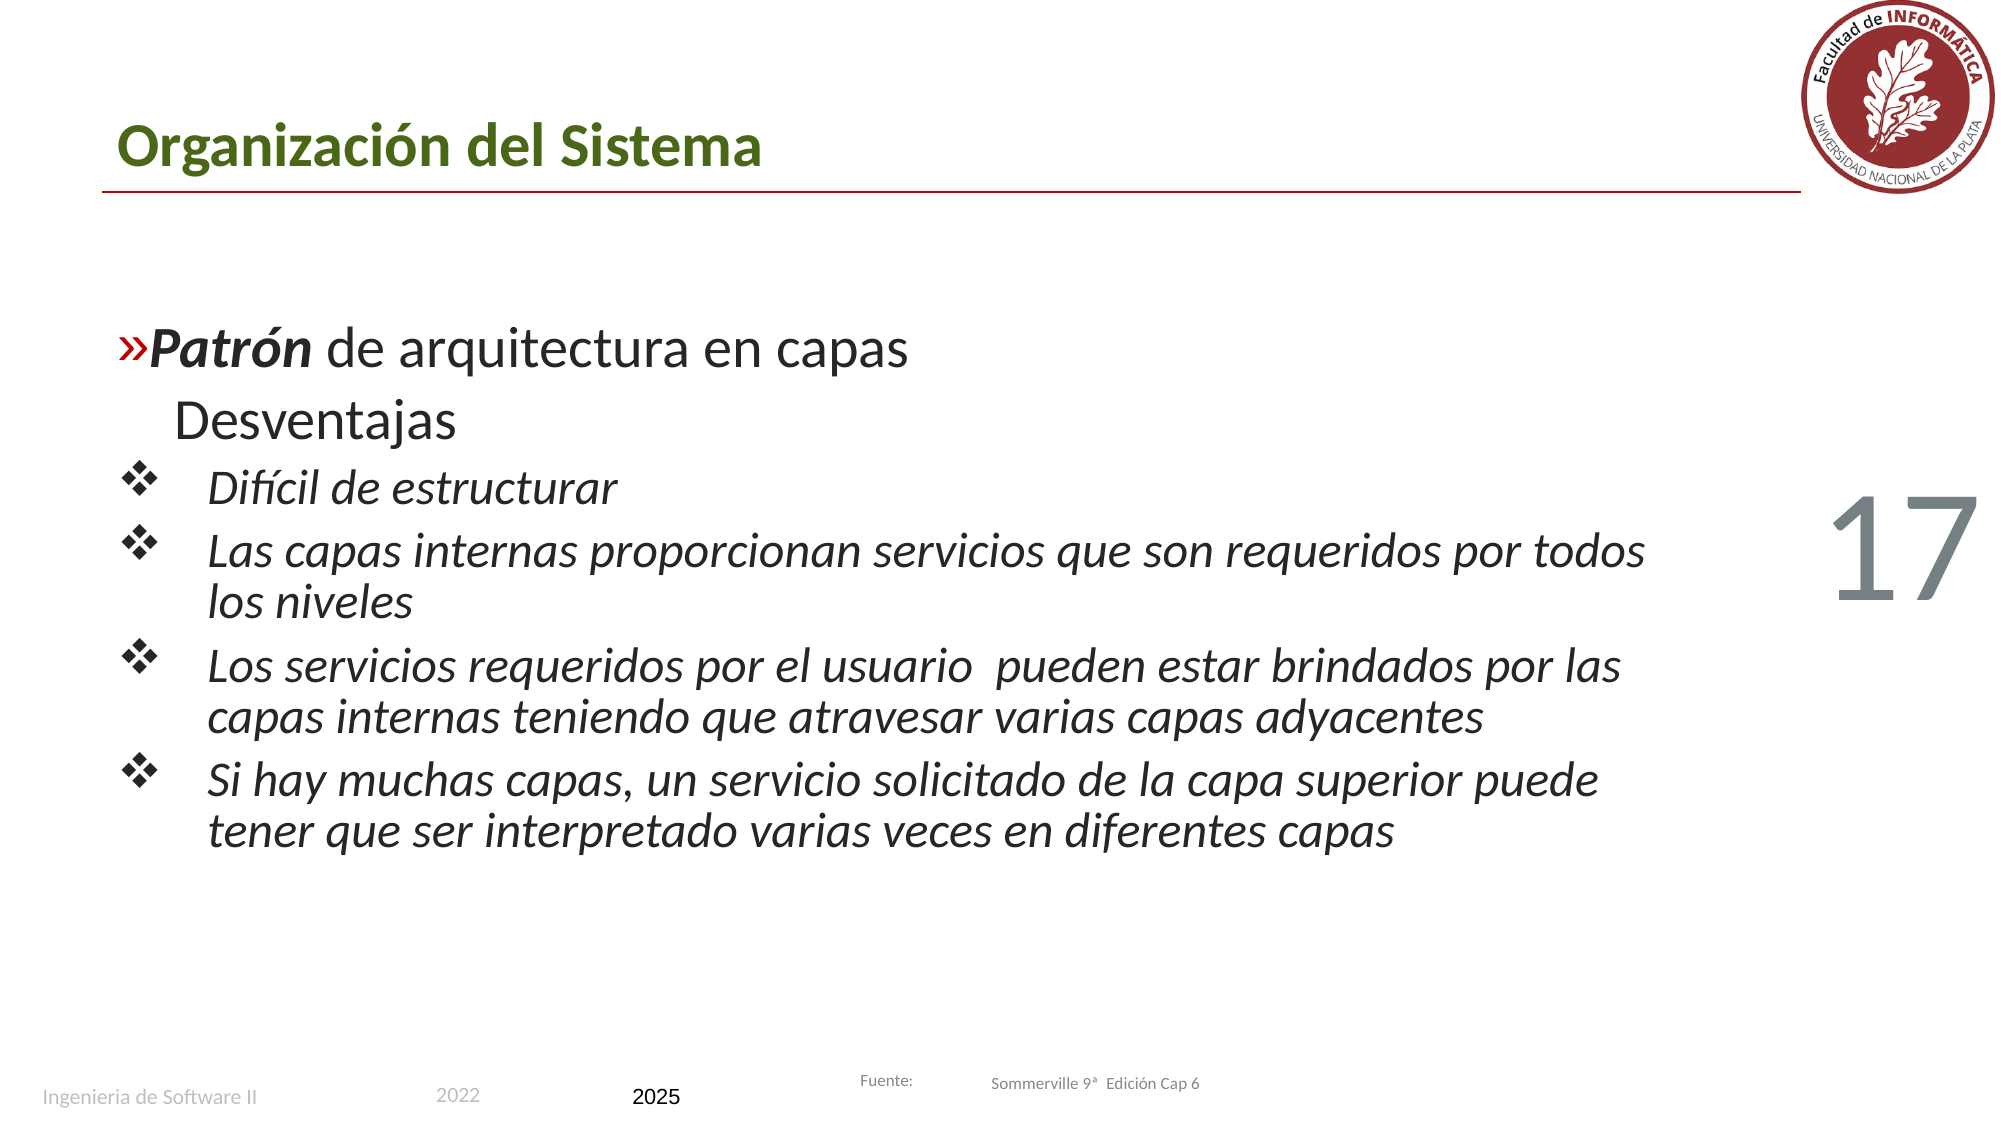

# Organización del Sistema
Patrón de arquitectura en capas
Desventajas
Difícil de estructurar
Las capas internas proporcionan servicios que son requeridos por todos los niveles
Los servicios requeridos por el usuario  pueden estar brindados por las capas internas teniendo que atravesar varias capas adyacentes
Si hay muchas capas, un servicio solicitado de la capa superior puede tener que ser interpretado varias veces en diferentes capas
17
Sommerville 9ª  Edición Cap 6

2022
Ingenieria de Software II